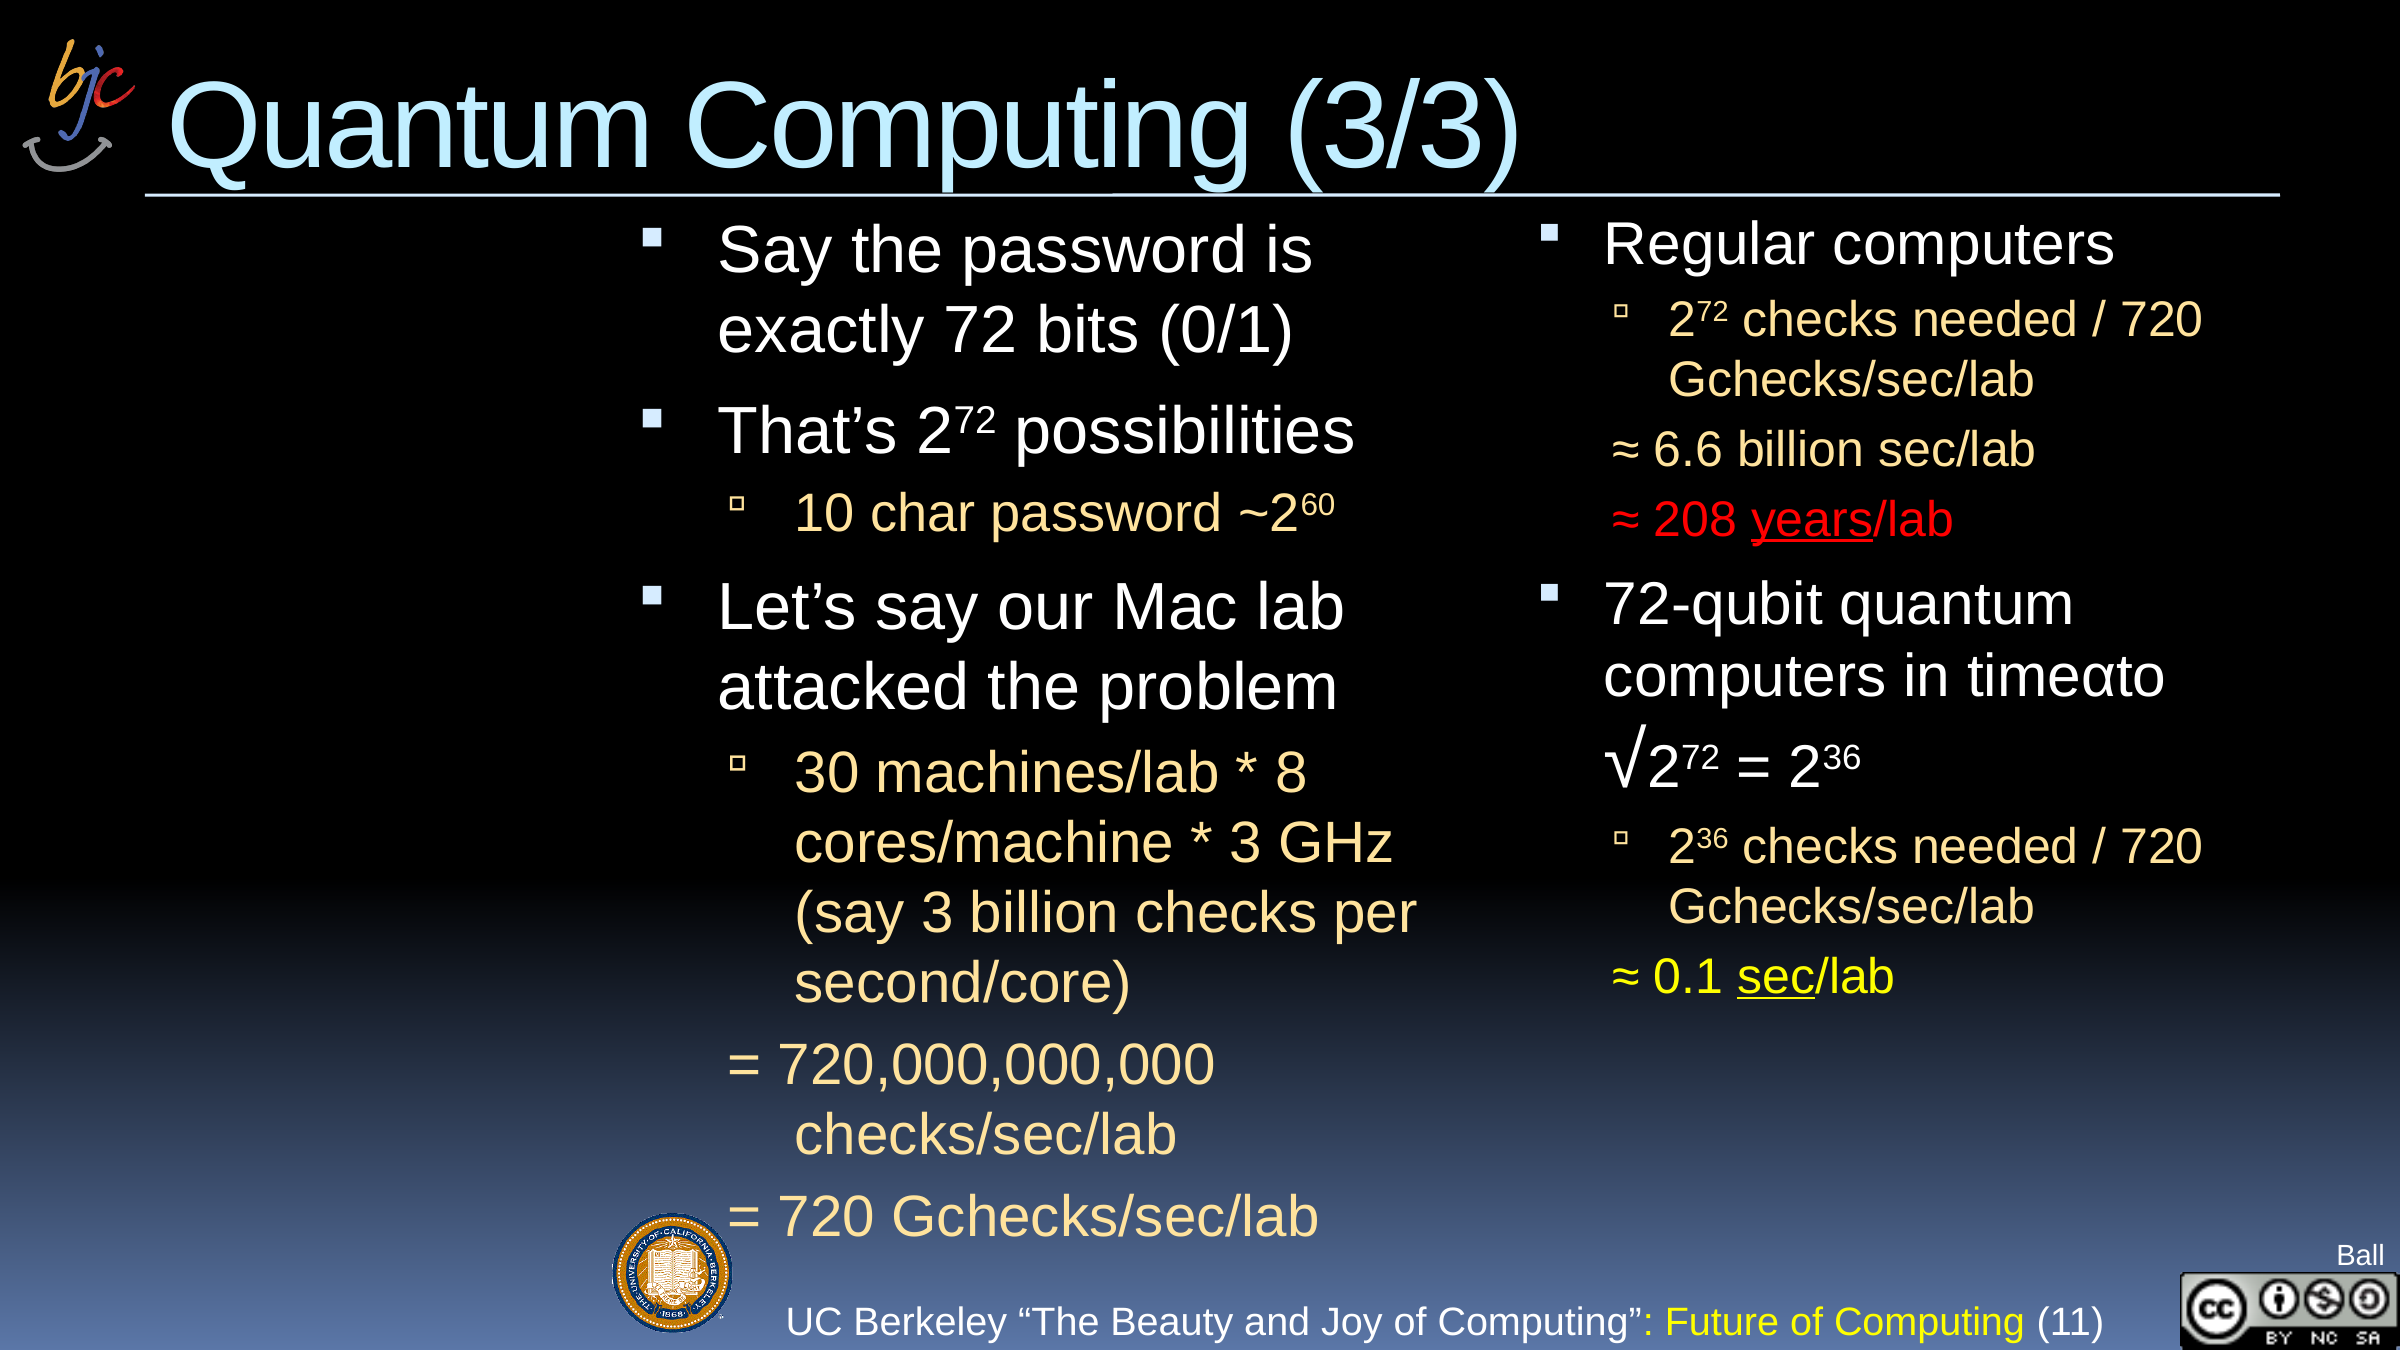

# Quantum Computing (3/3)
Say the password is exactly 72 bits (0/1)
That’s 272 possibilities
10 char password ~260
Let’s say our Mac lab attacked the problem
30 machines/lab * 8 cores/machine * 3 GHz (say 3 billion checks per second/core)
= 720,000,000,000 checks/sec/lab
= 720 Gchecks/sec/lab

Regular computers
272 checks needed / 720 Gchecks/sec/lab
≈ 6.6 billion sec/lab
≈ 208 years/lab
72-qubit quantum computers in timeαto √272 = 236
236 checks needed / 720 Gchecks/sec/lab
≈ 0.1 sec/lab